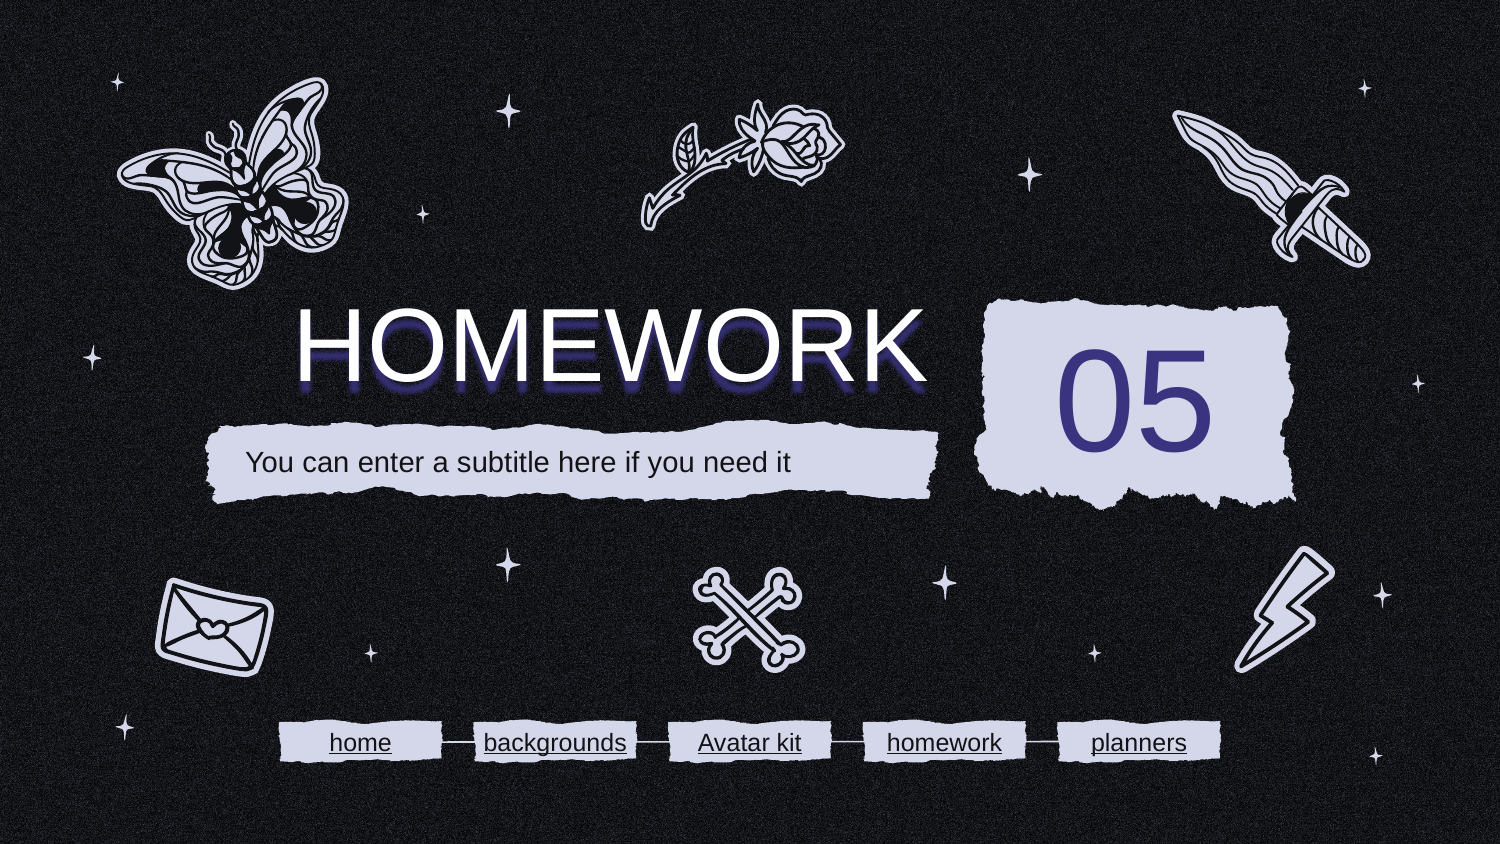

# HOMEWORK
05

You can enter a subtitle here if you need it

home
backgrounds
Avatar kit
homework
planners